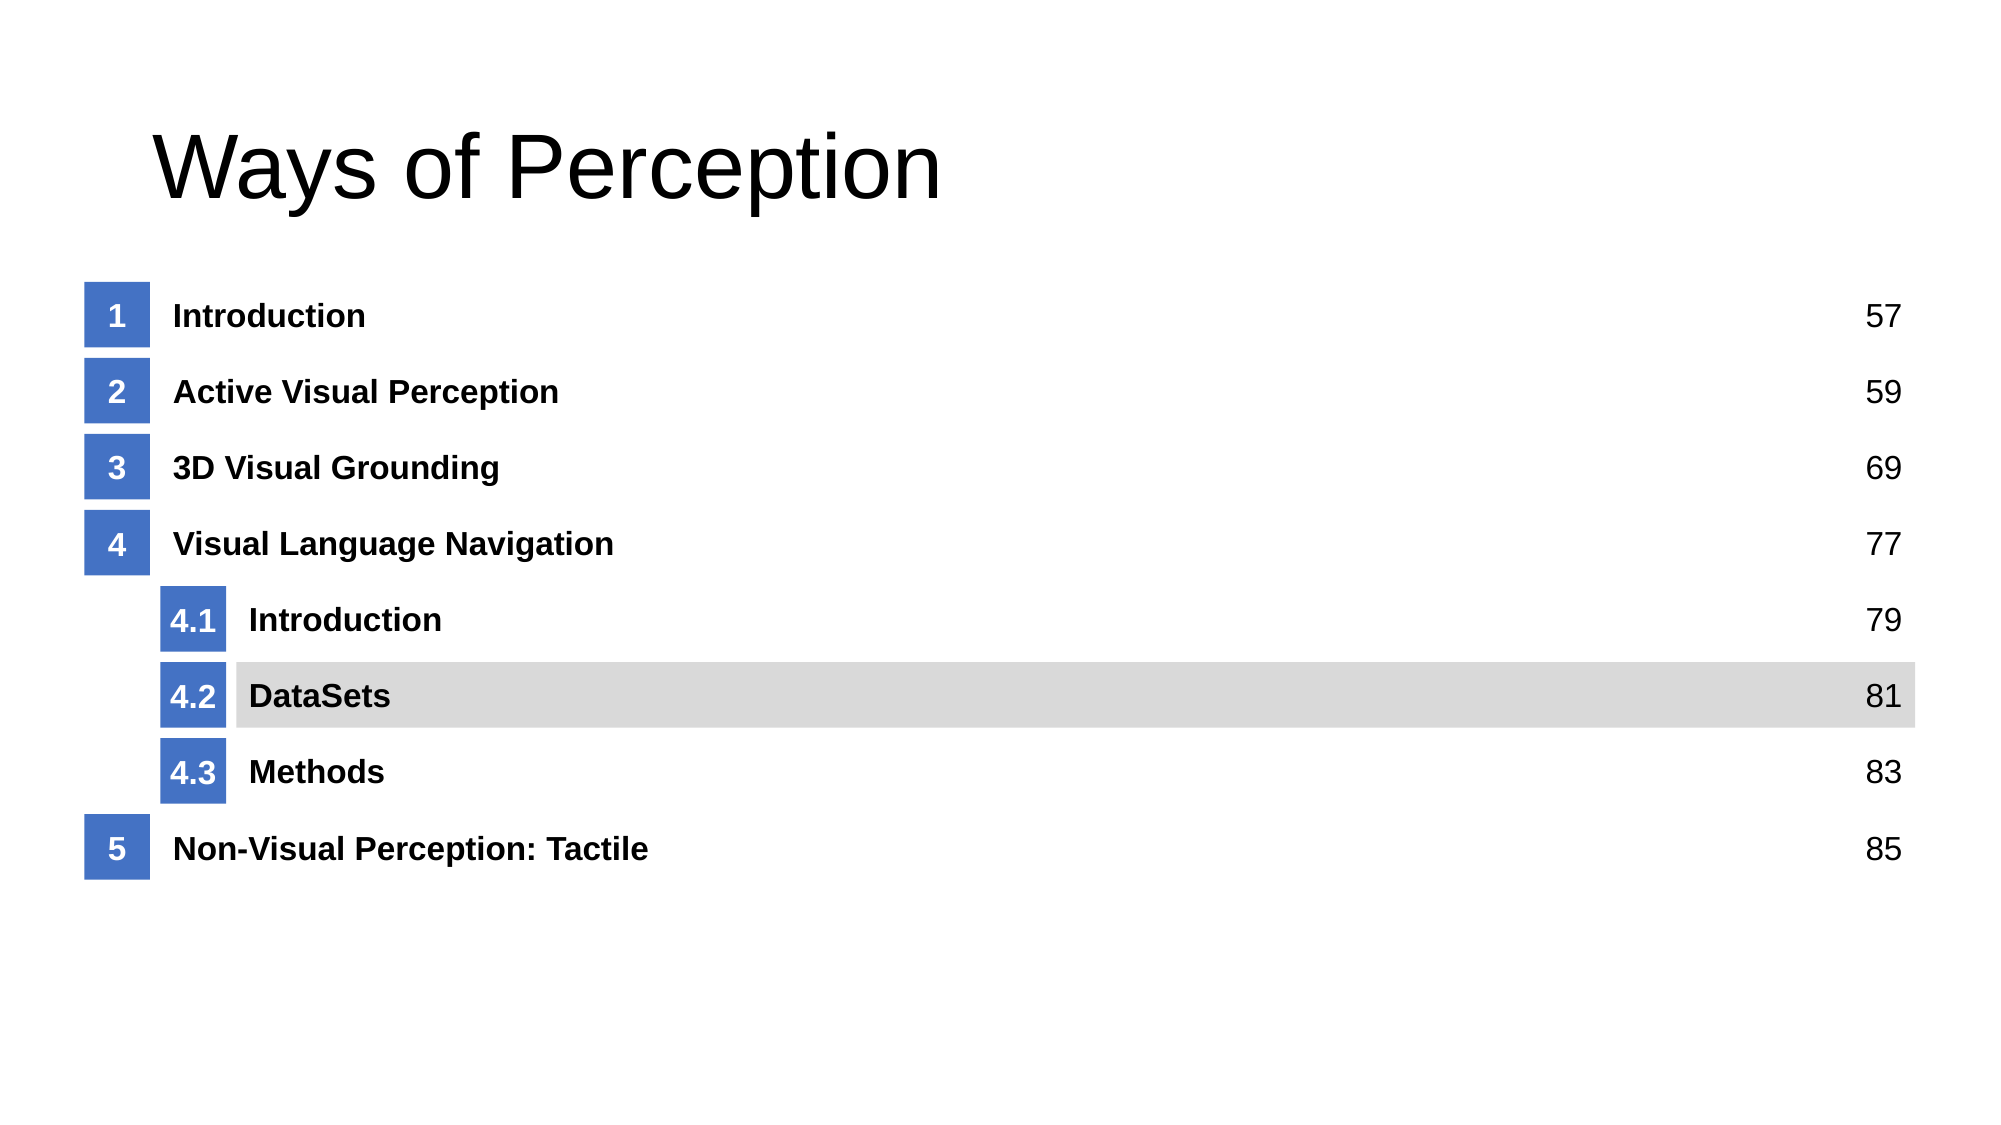

# Ways of Perception
1
Introduction
57
2
Active Visual Perception
59
3
3D Visual Grounding
69
4
Visual Language Navigation
77
4.1
Introduction
79
4.2

DataSets
81
4.3
Methods
83
5
Non-Visual Perception: Tactile
85